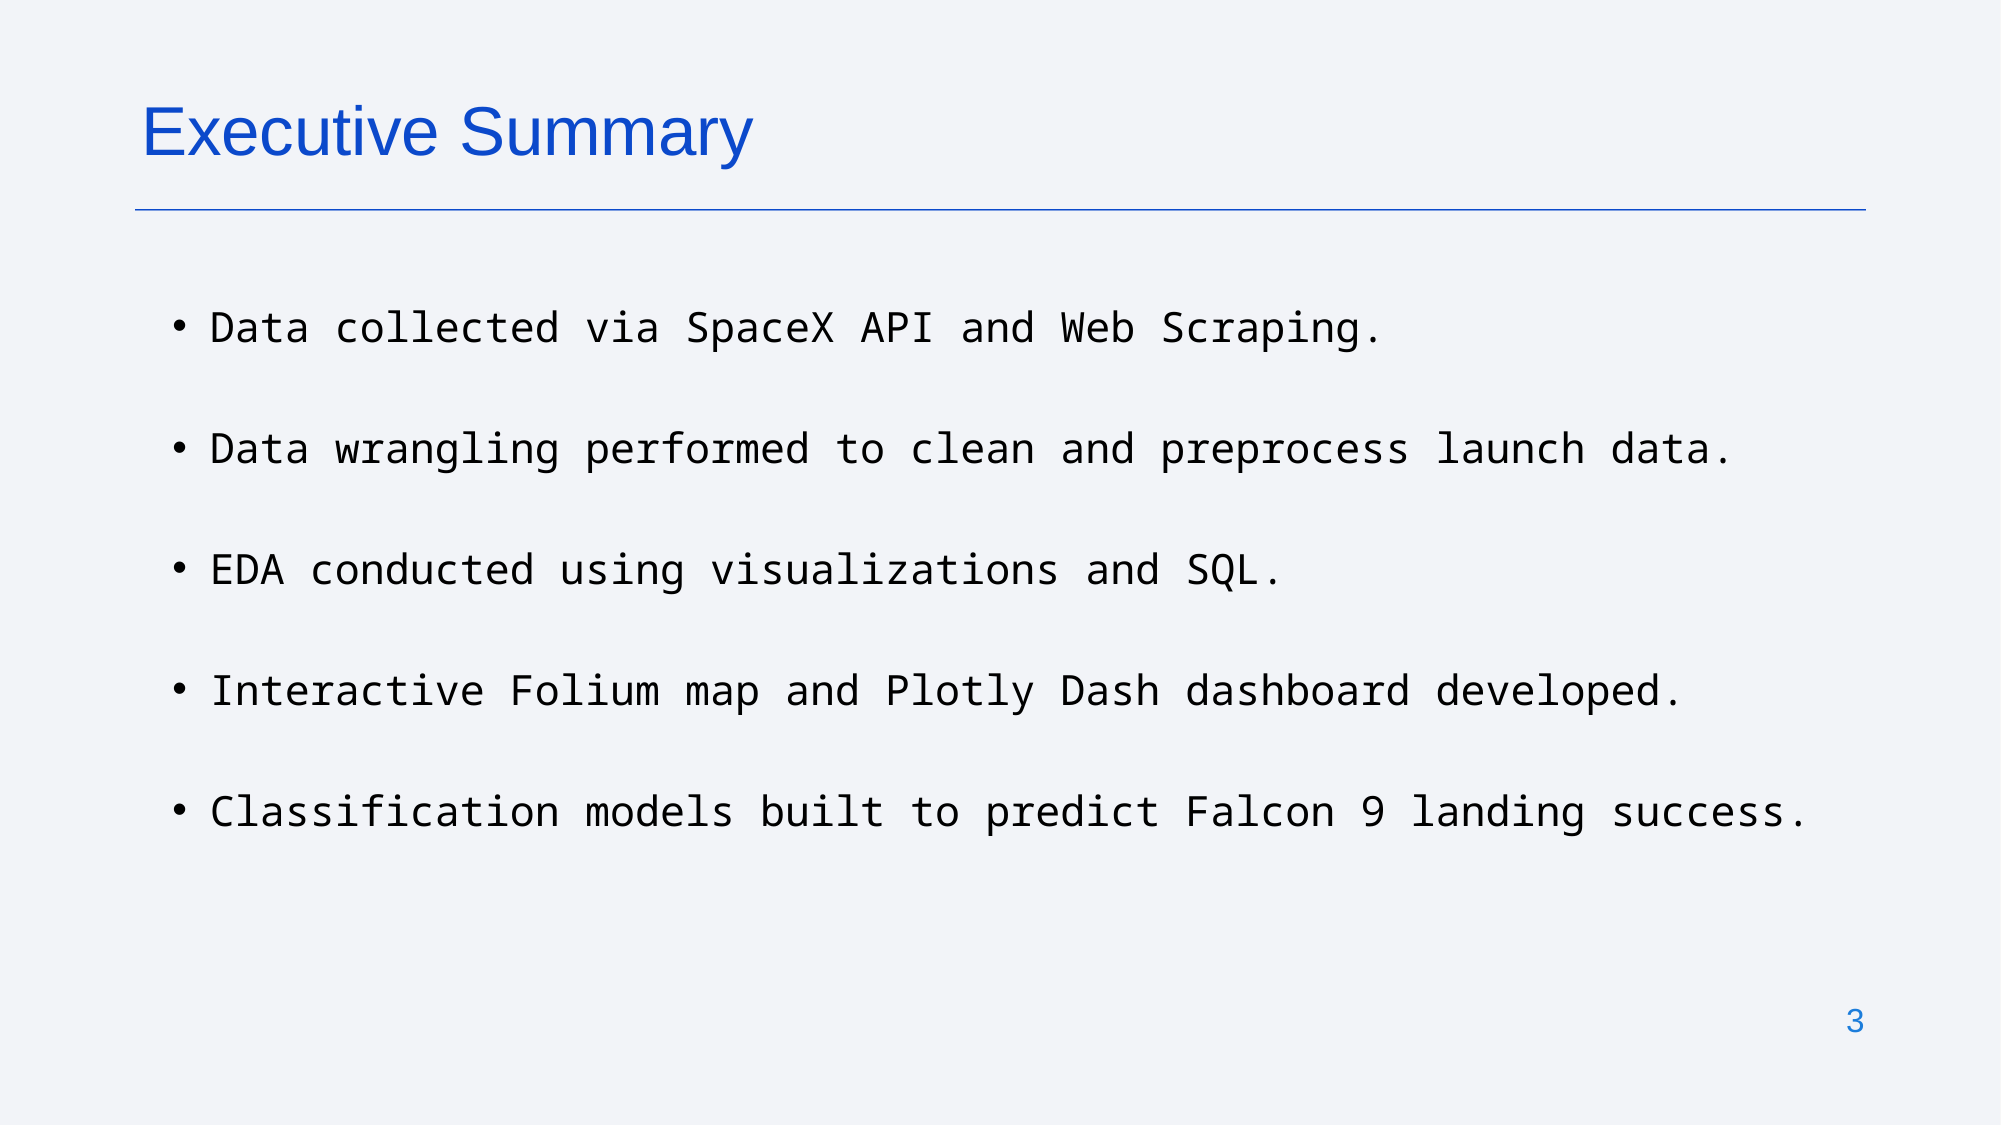

Executive Summary
Data collected via SpaceX API and Web Scraping.
Data wrangling performed to clean and preprocess launch data.
EDA conducted using visualizations and SQL.
Interactive Folium map and Plotly Dash dashboard developed.
Classification models built to predict Falcon 9 landing success.

3